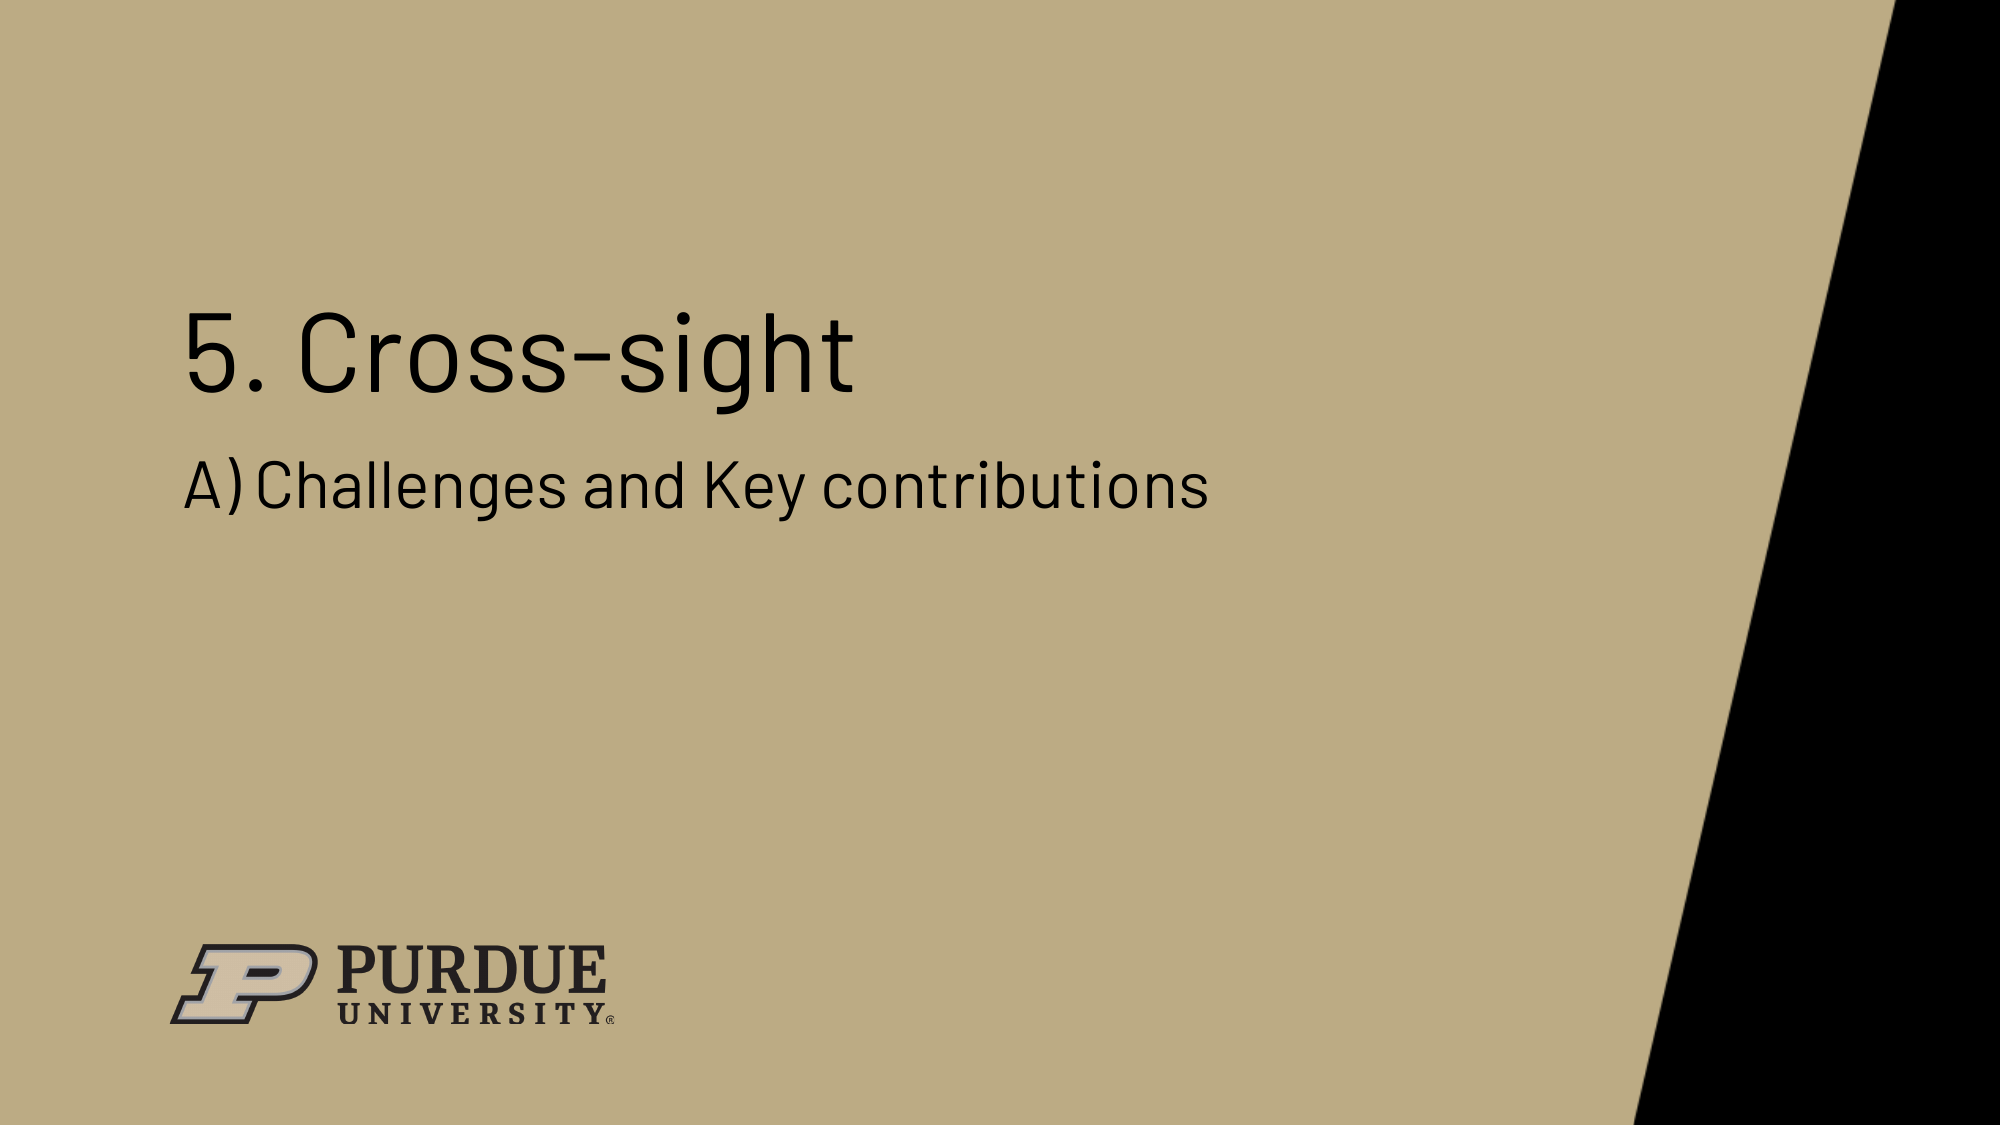

# 5. Cross-sight
A) Challenges and Key contributions